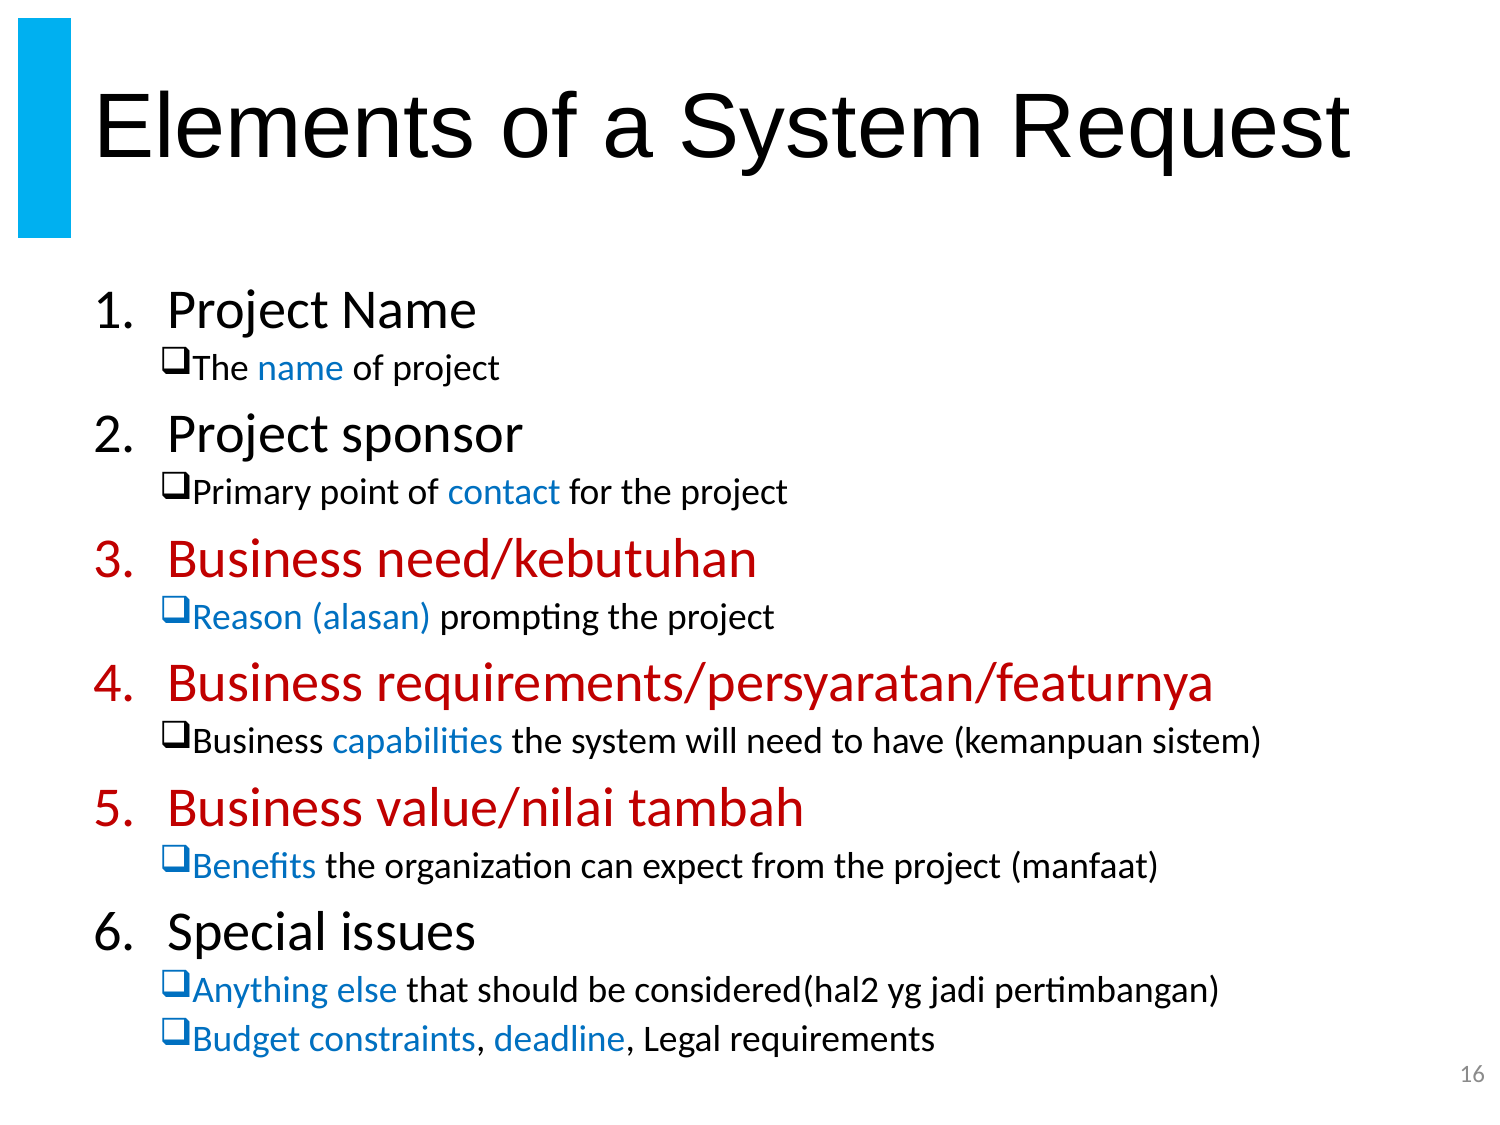

# Elements of a System Request
Project Name
The name of project
Project sponsor
Primary point of contact for the project
Business need/kebutuhan
Reason (alasan) prompting the project
Business requirements/persyaratan/featurnya
Business capabilities the system will need to have (kemanpuan sistem)
Business value/nilai tambah
Benefits the organization can expect from the project (manfaat)
Special issues
Anything else that should be considered(hal2 yg jadi pertimbangan)
Budget constraints, deadline, Legal requirements

16